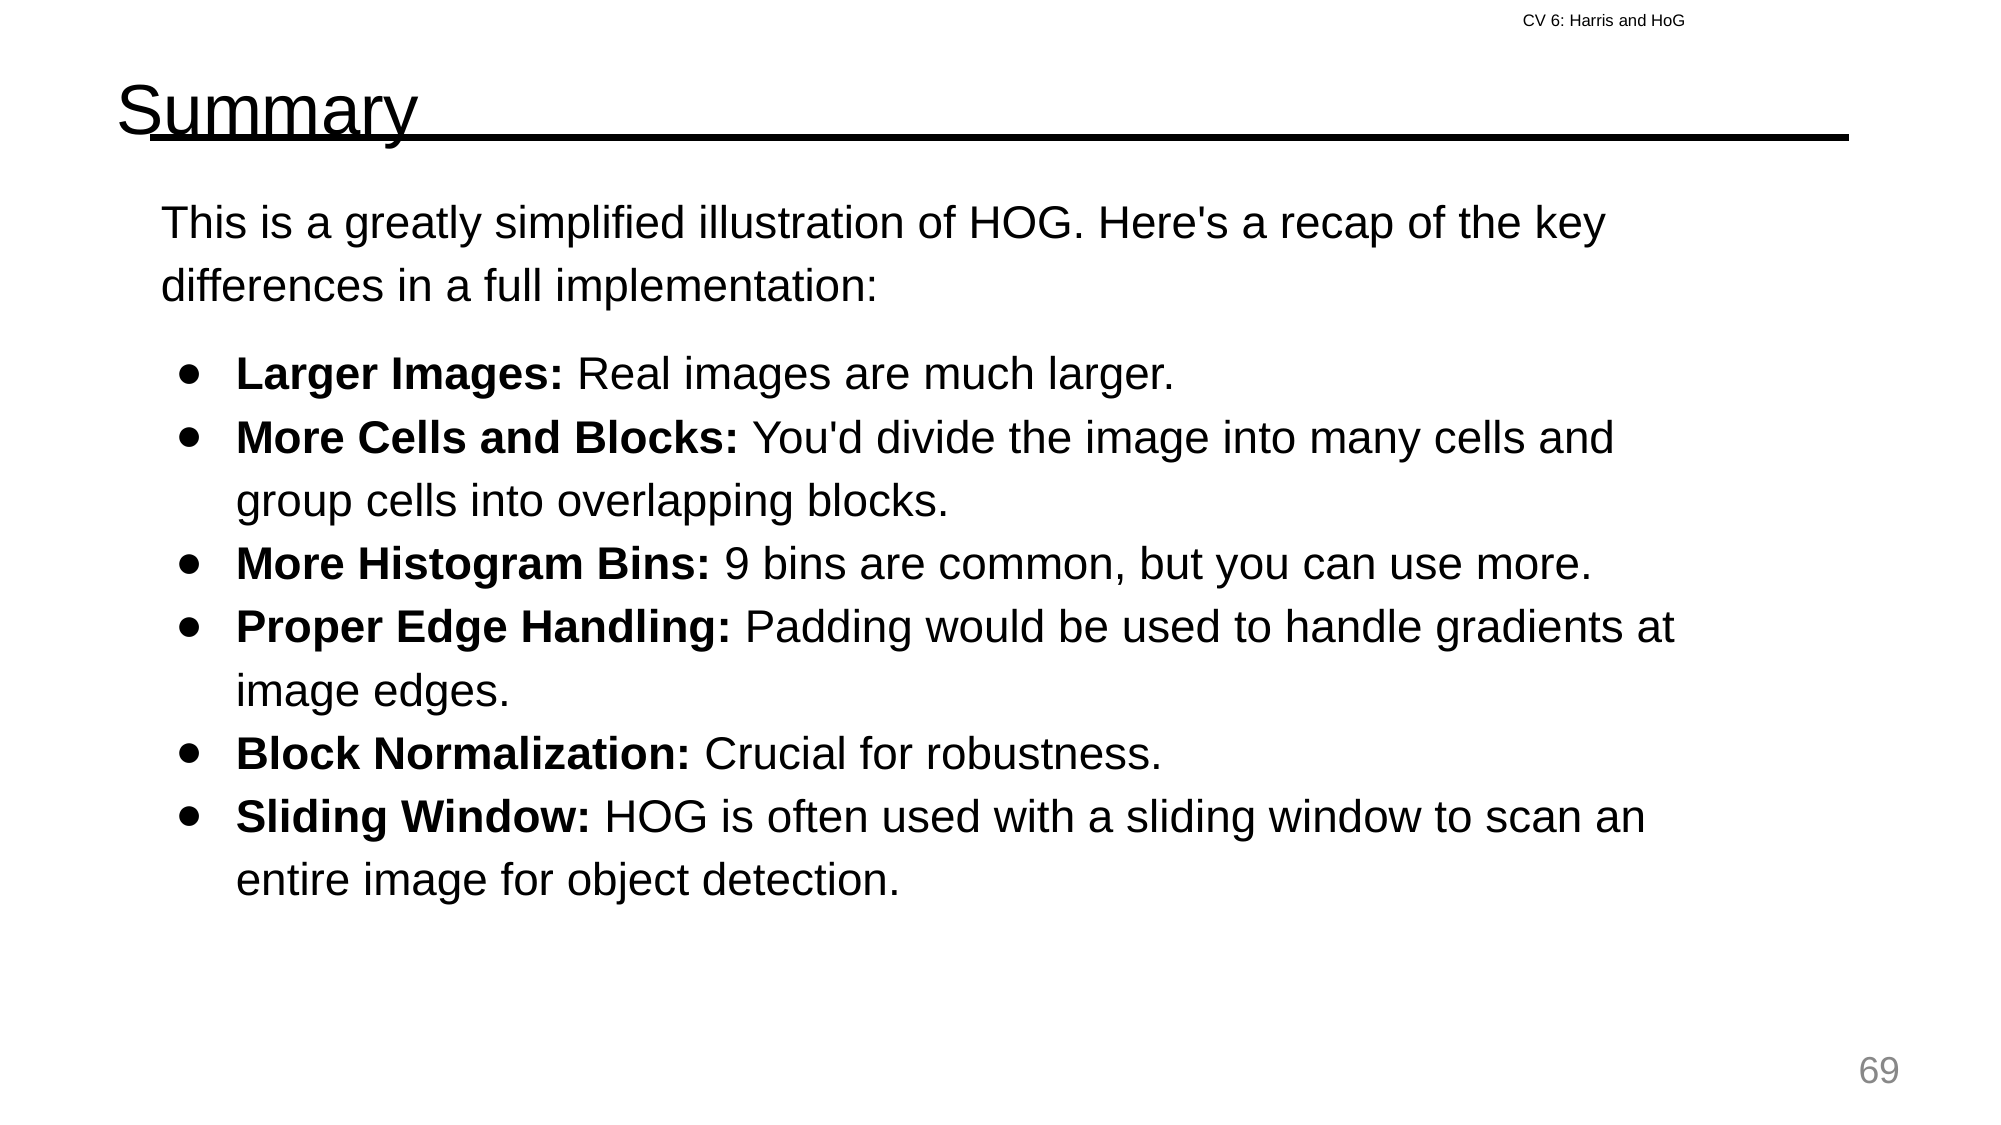

CV 6: Harris and HoG
# Summary
This is a greatly simplified illustration of HOG. Here's a recap of the key differences in a full implementation:
Larger Images: Real images are much larger.
More Cells and Blocks: You'd divide the image into many cells and group cells into overlapping blocks.
More Histogram Bins: 9 bins are common, but you can use more.
Proper Edge Handling: Padding would be used to handle gradients at image edges.
Block Normalization: Crucial for robustness.
Sliding Window: HOG is often used with a sliding window to scan an entire image for object detection.
69